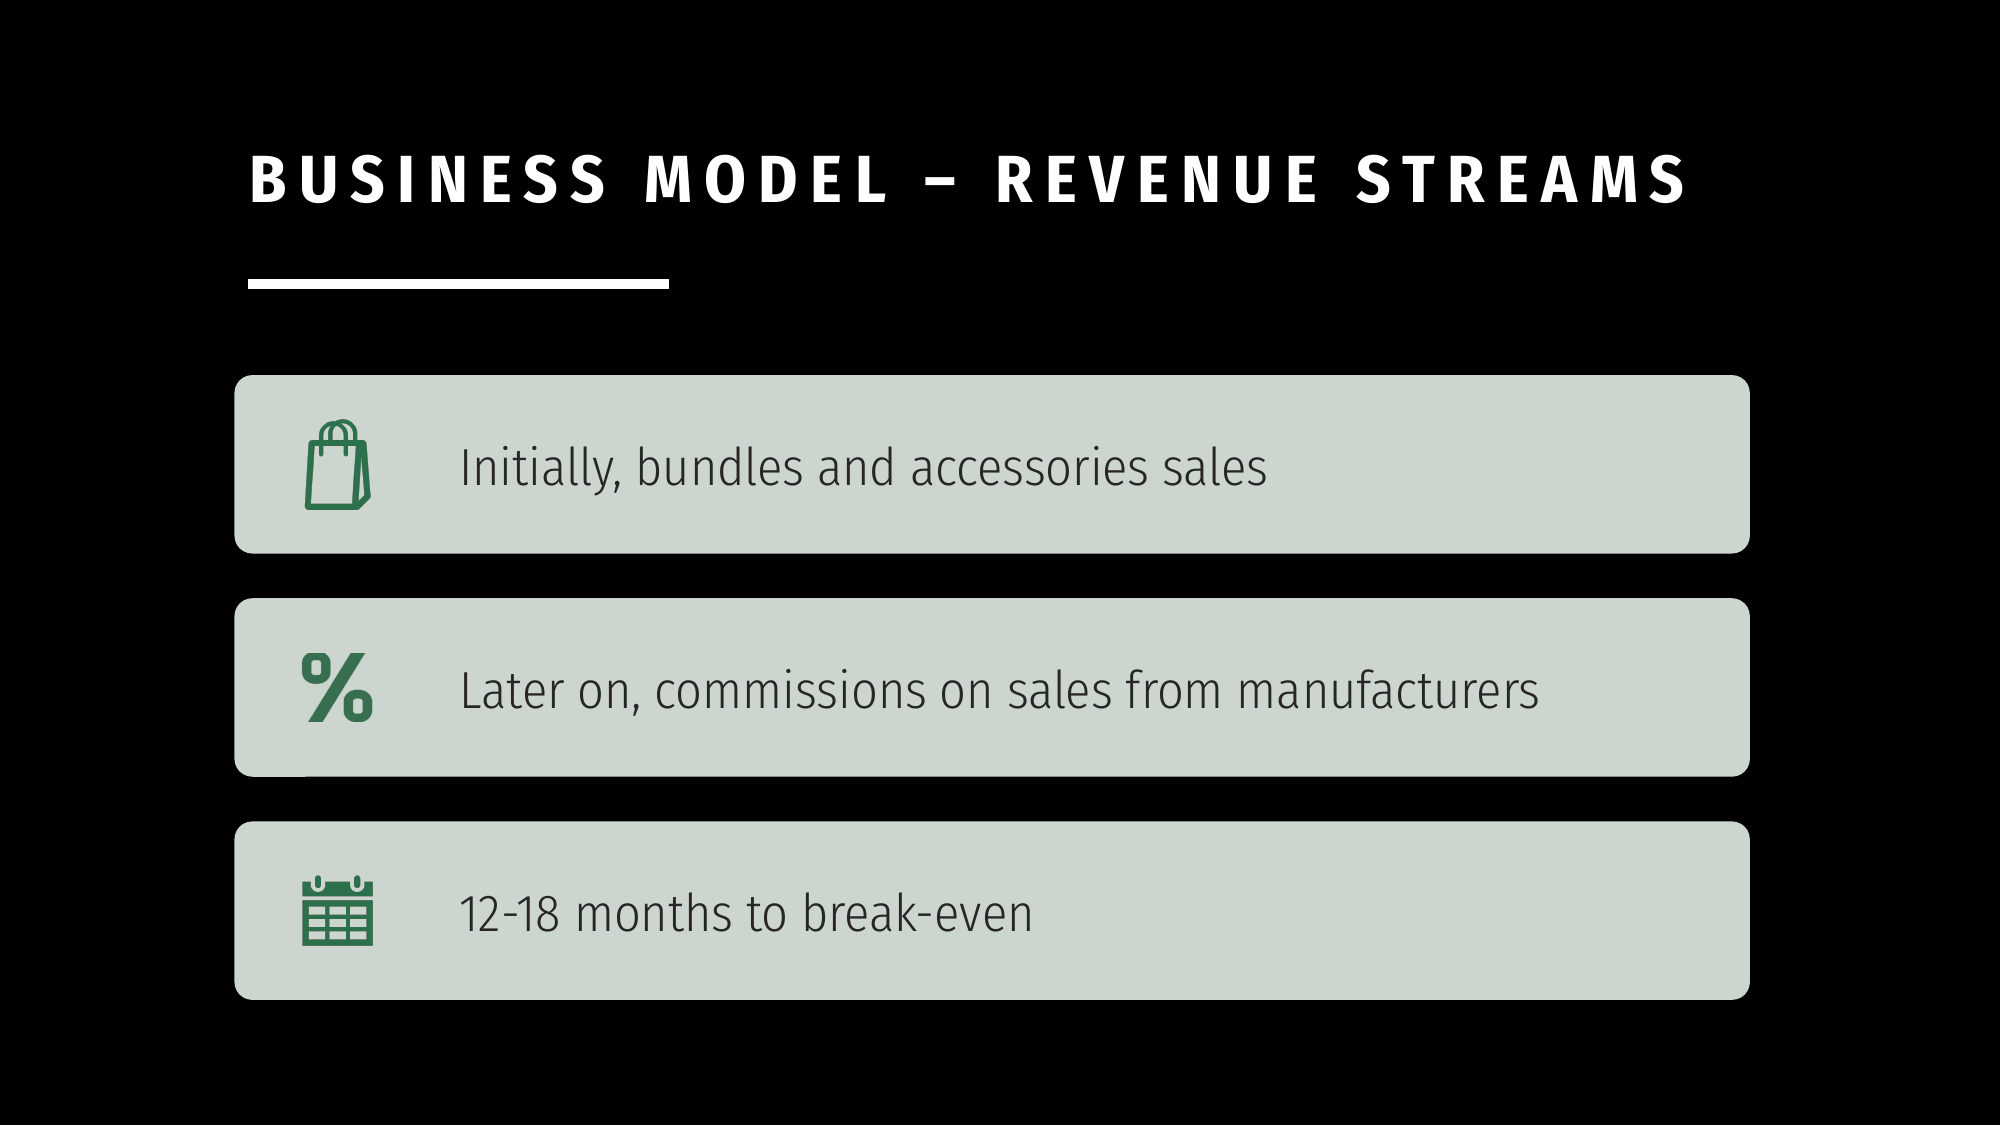

# Business model – Revenue streams
Initially, bundles and accessories sales
Later on, commissions on sales from manufacturers
12-18 months to break-even